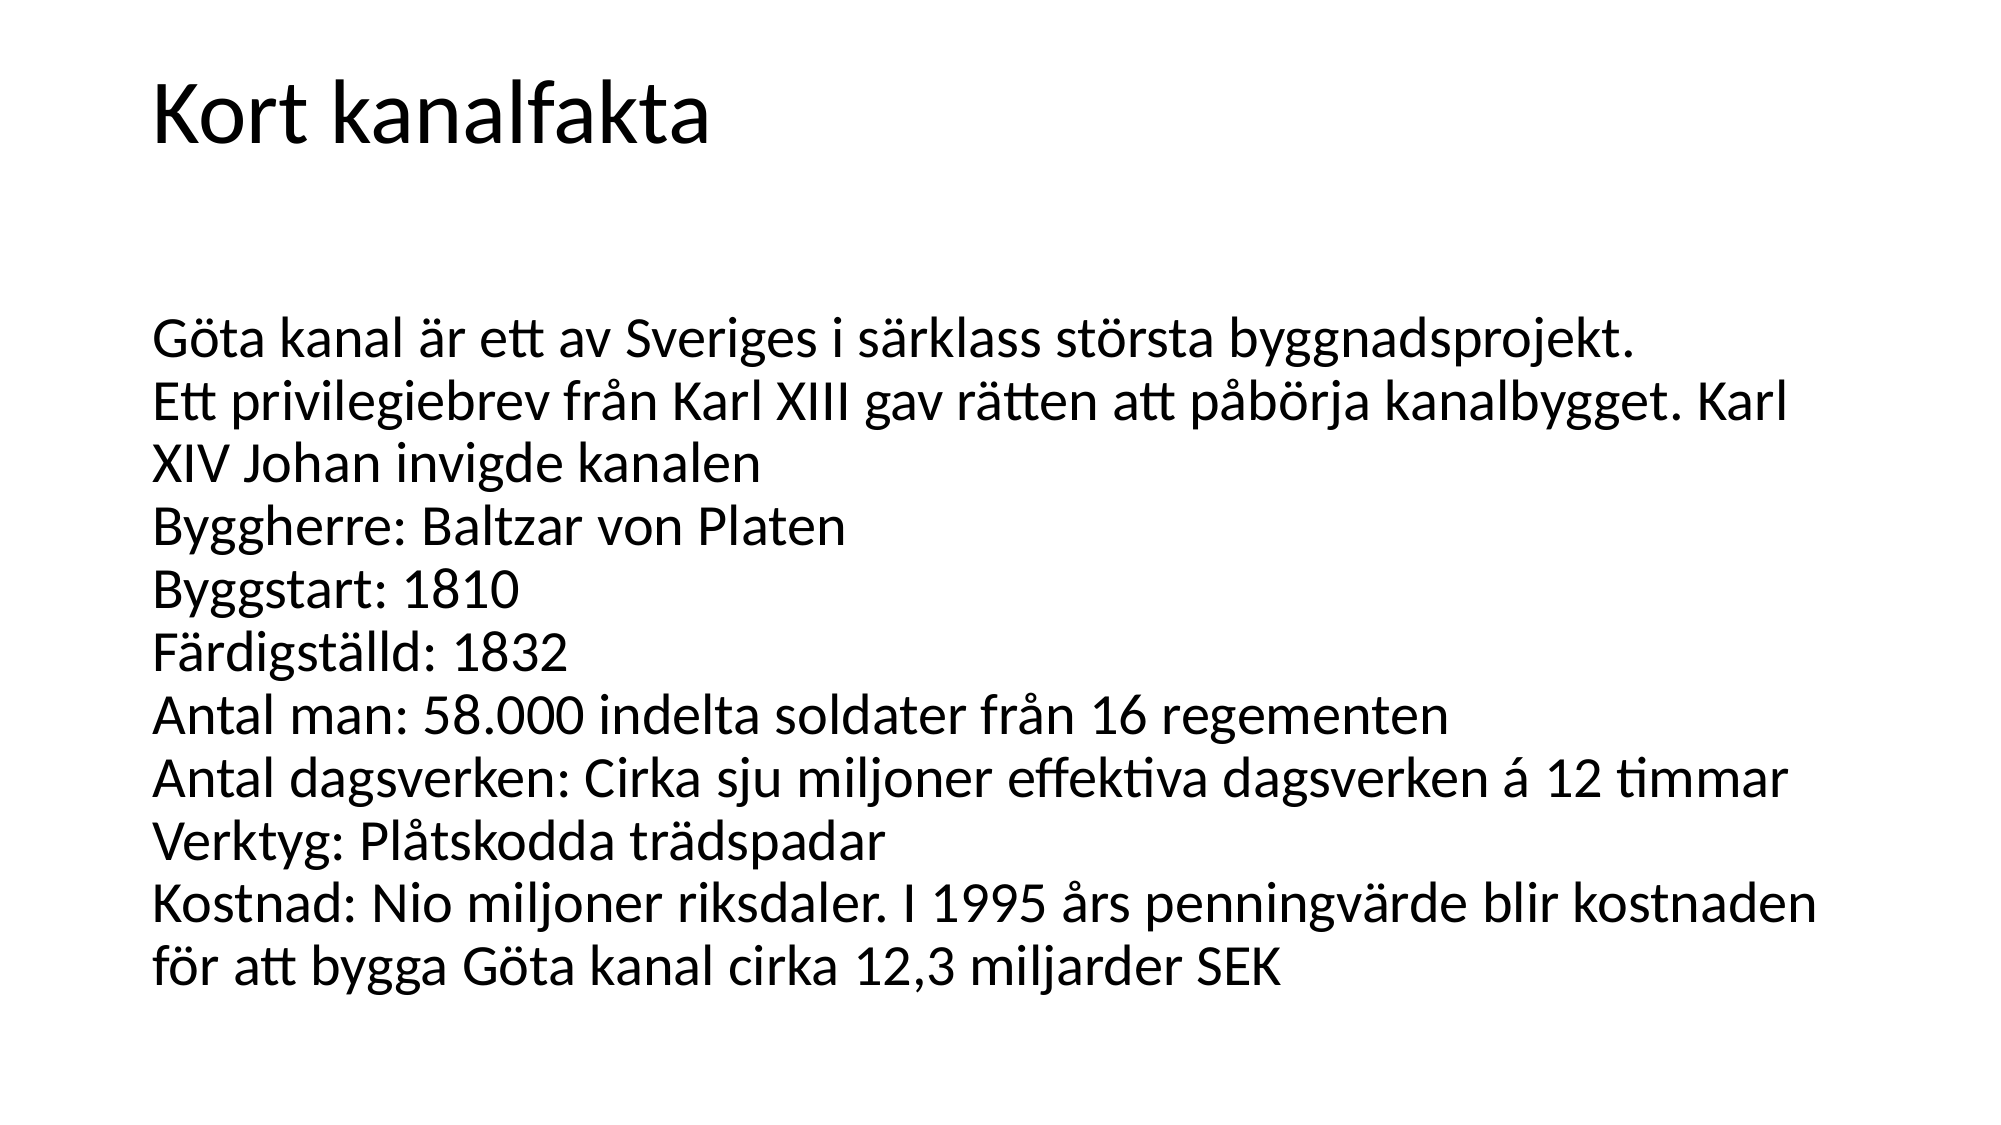

# Kort kanalfakta
Göta kanal är ett av Sveriges i särklass största byggnadsprojekt. 
Ett privilegiebrev från Karl XIII gav rätten att påbörja kanalbygget. Karl XIV Johan invigde kanalen
Byggherre: Baltzar von Platen 
Byggstart: 1810 
Färdigställd: 1832 
Antal man: 58.000 indelta soldater från 16 regementen 
Antal dagsverken: Cirka sju miljoner effektiva dagsverken á 12 timmar 
Verktyg: Plåtskodda trädspadar 
Kostnad: Nio miljoner riksdaler. I 1995 års penningvärde blir kostnaden för att bygga Göta kanal cirka 12,3 miljarder SEK